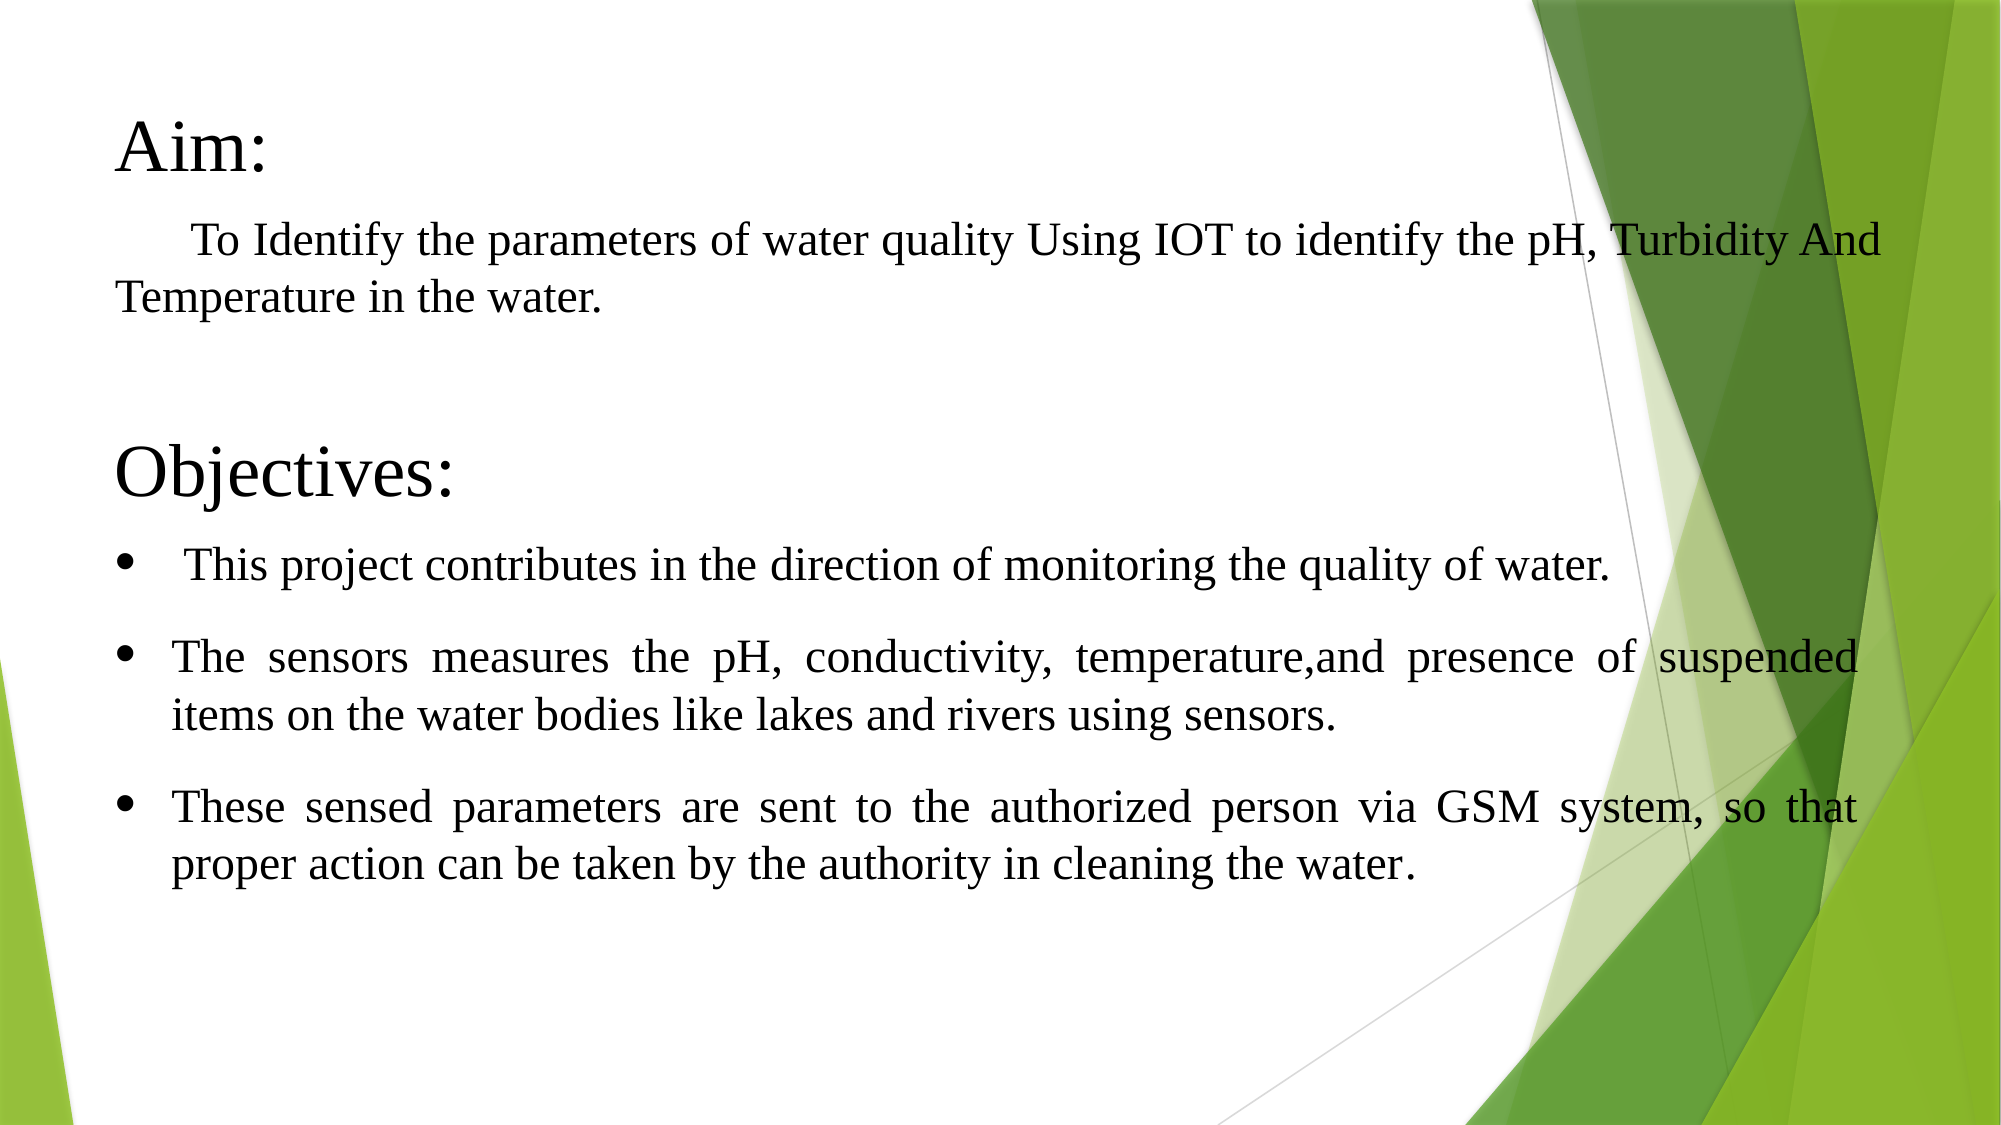

Aim:
      To Identify the parameters of water quality Using IOT to identify the pH, Turbidity And Temperature in the water.

Objectives:
 This project contributes in the direction of monitoring the quality of water.
The sensors measures the pH, conductivity, temperature,and presence of suspended items on the water bodies like lakes and rivers using sensors.
These sensed parameters are sent to the authorized person via GSM system, so that proper action can be taken by the authority in cleaning the water.